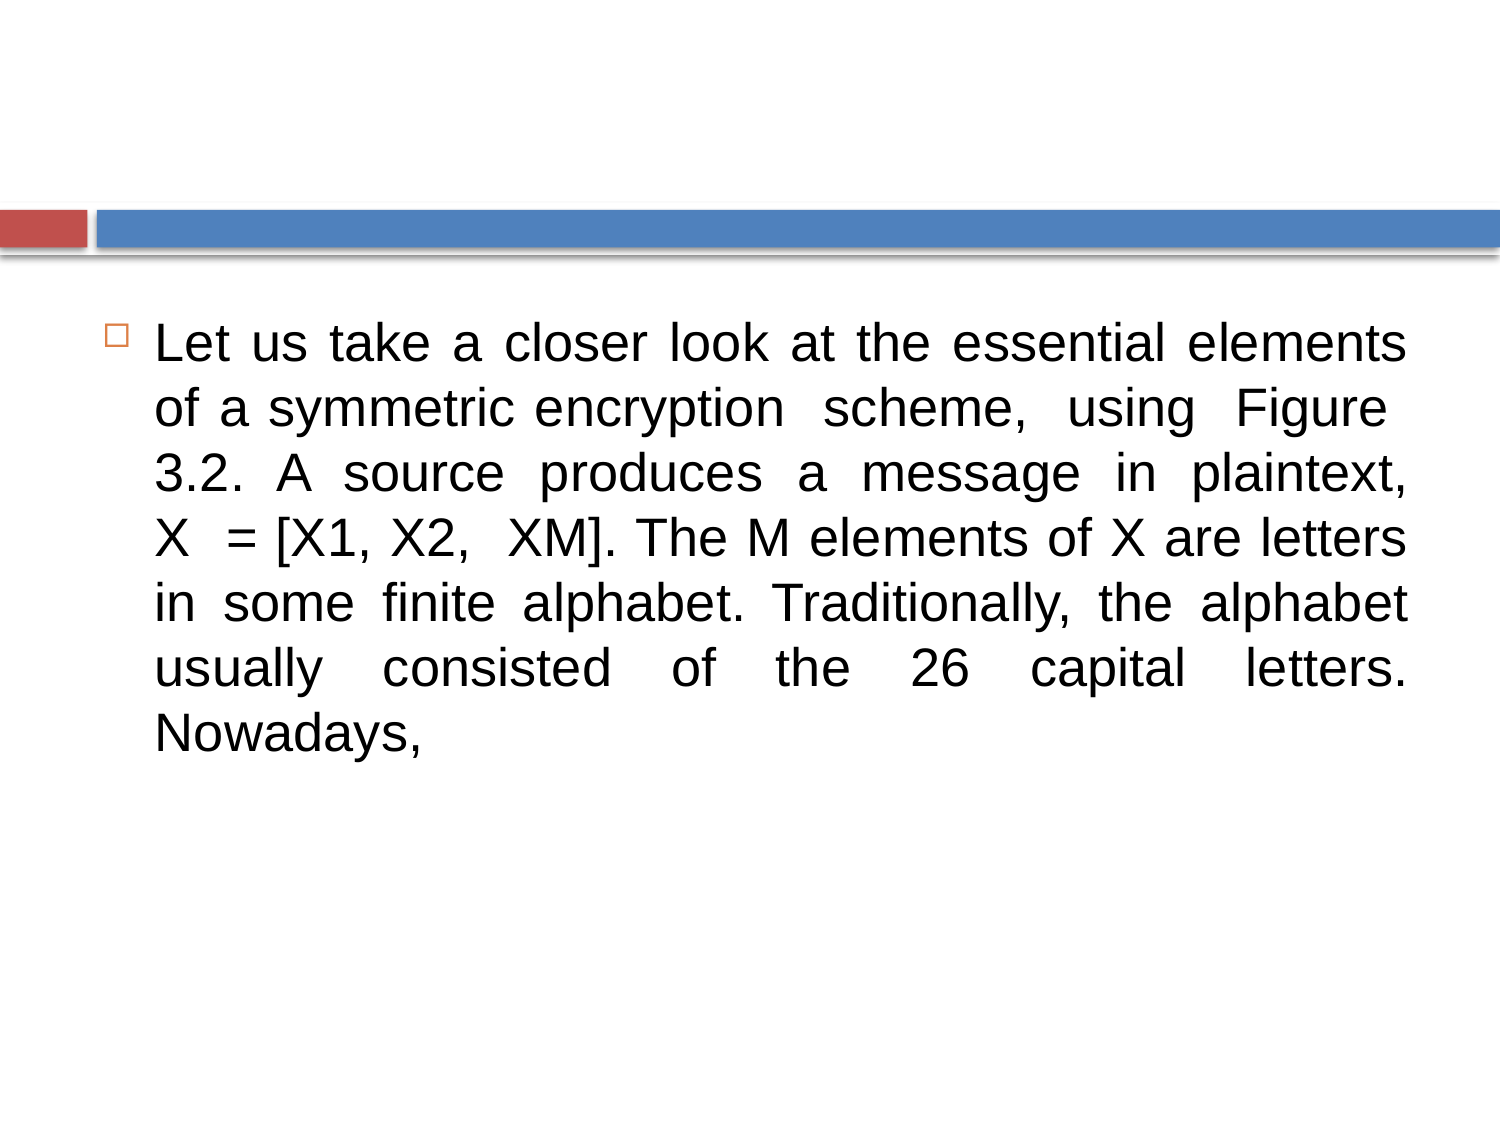

Let us take a closer look at the essential elements of a symmetric encryption  scheme,  using  Figure  3.2.  A  source  produces  a  message  in  plaintext, X  = [X1, X2,  XM]. The M elements of X are letters in some finite alphabet. Traditionally, the alphabet usually consisted of the 26 capital letters. Nowadays,